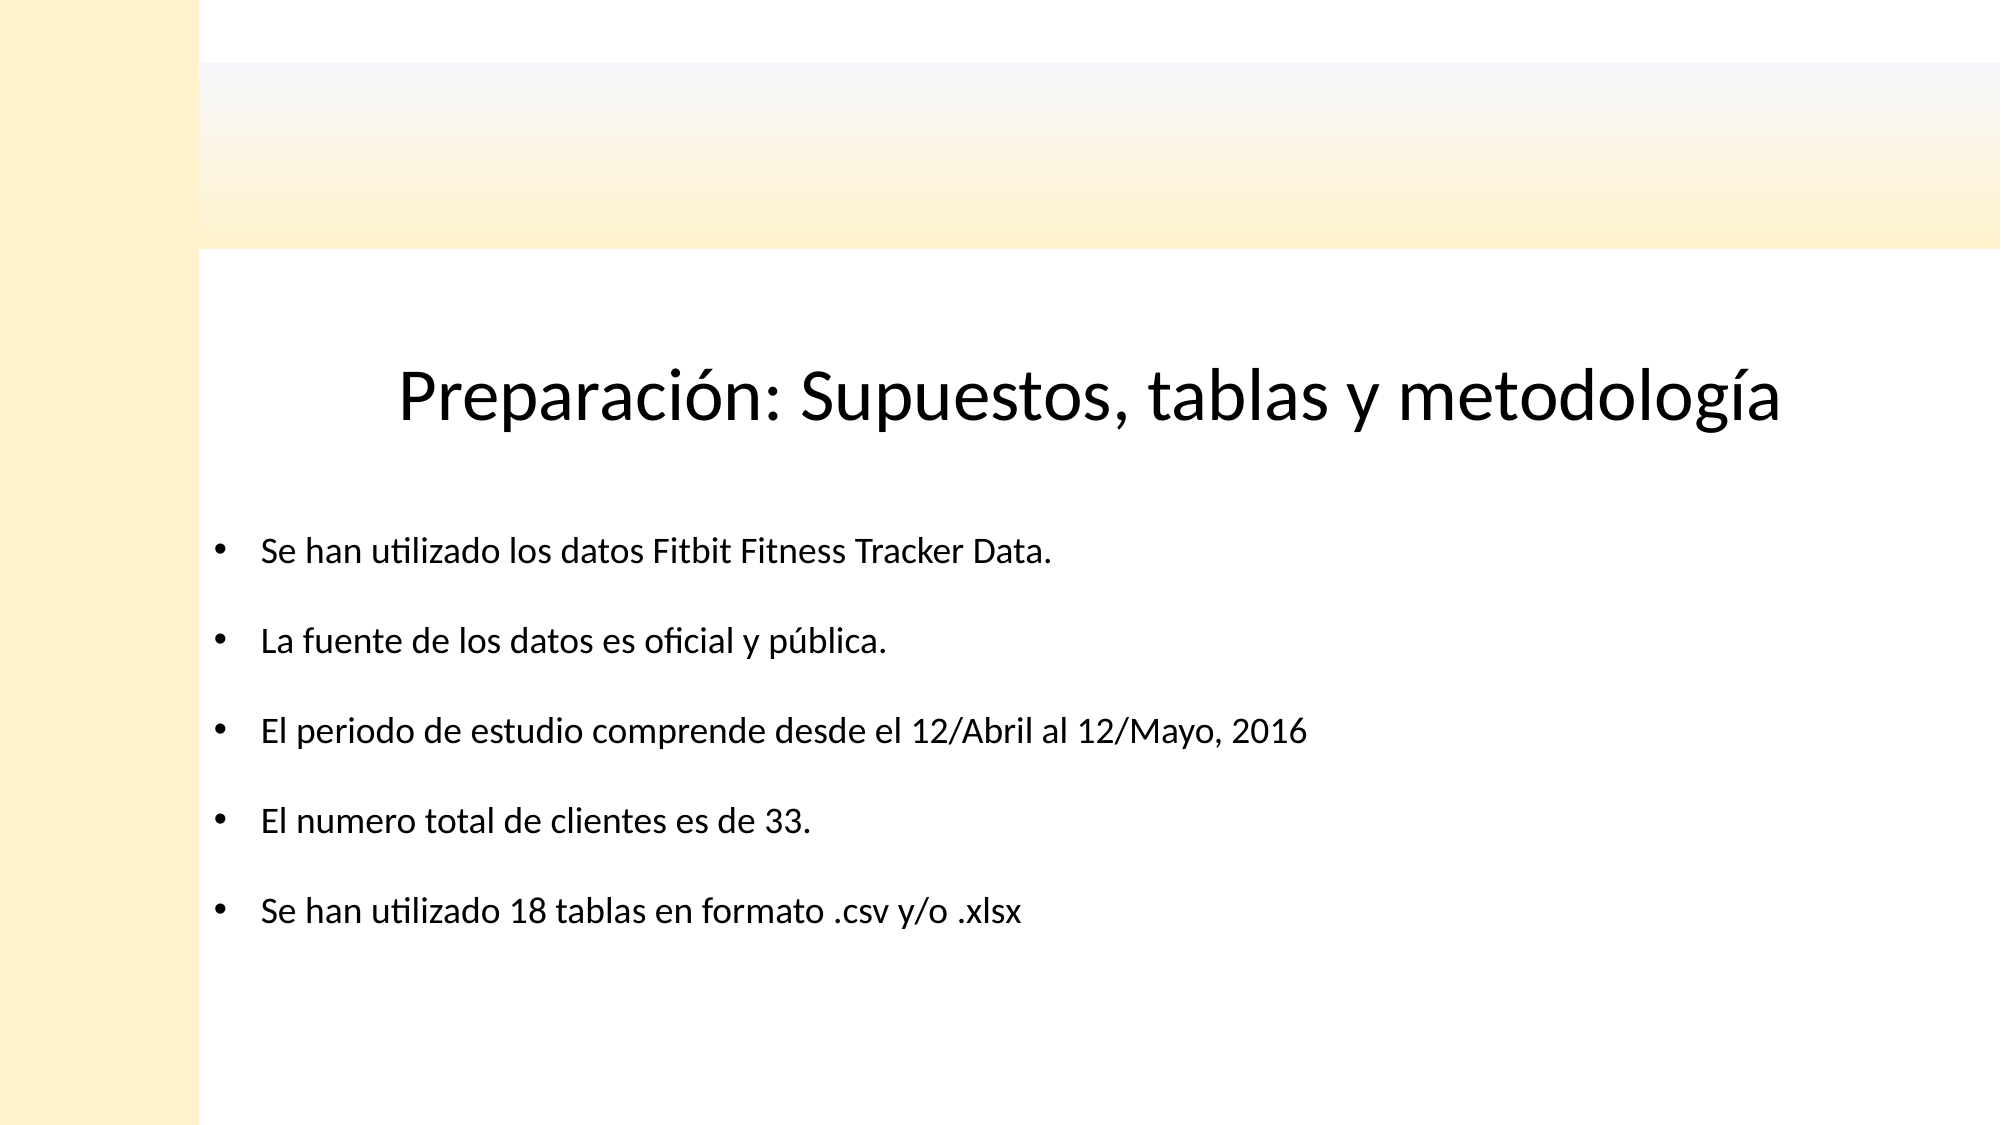

Preparación: Supuestos, tablas y metodología

Se han utilizado los datos Fitbit Fitness Tracker Data.

La fuente de los datos es oficial y pública.

El periodo de estudio comprende desde el 12/Abril al 12/Mayo, 2016

El numero total de clientes es de 33.

Se han utilizado 18 tablas en formato .csv y/o .xlsx